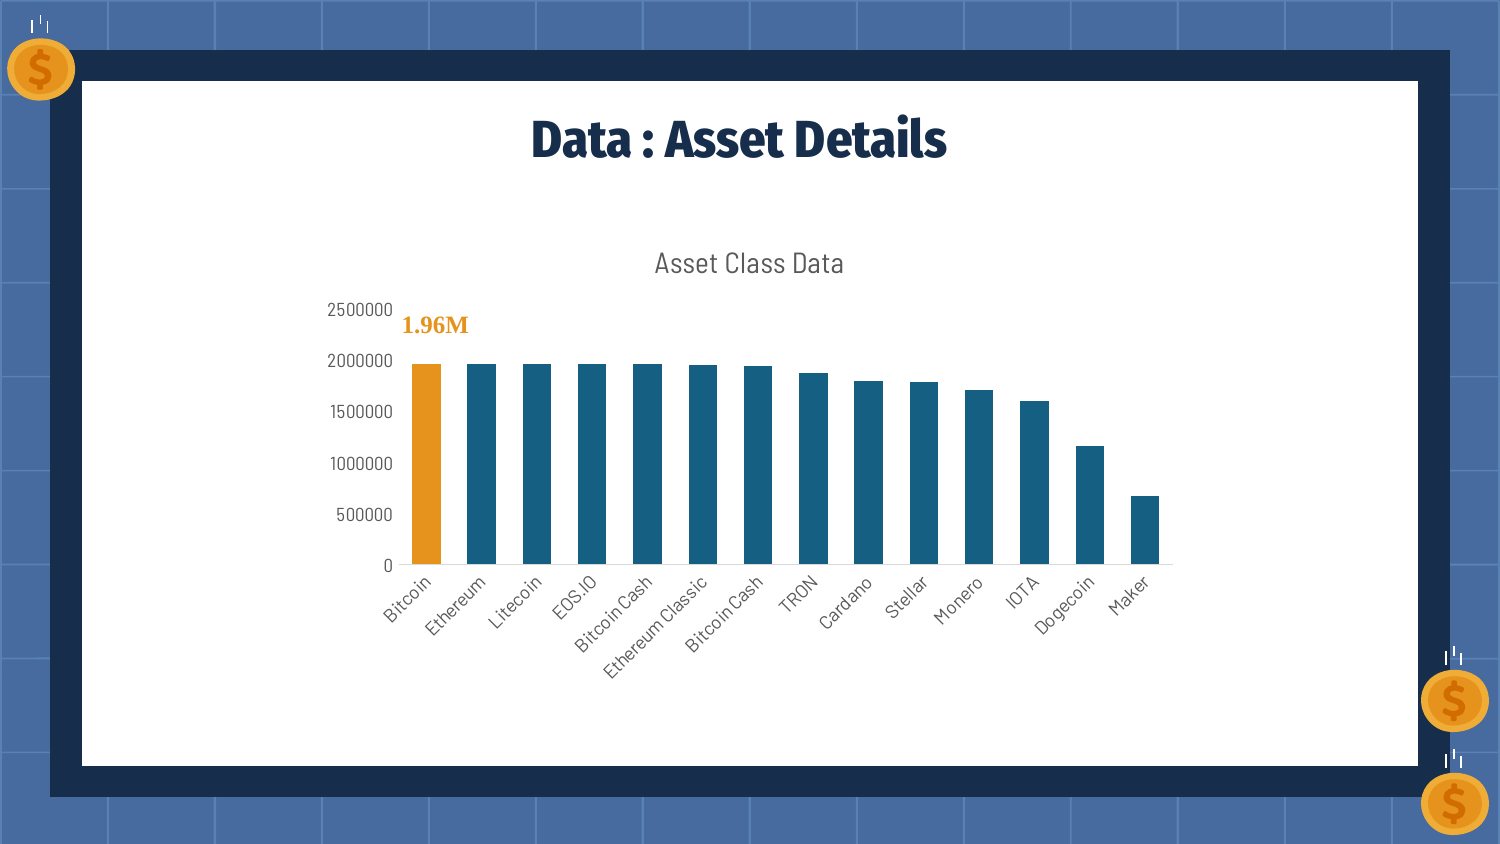

# Data : Asset Details

### Chart: Asset Class Data

| Category | Count |
|---|---|
| Bitcoin | 1956282.0 |
| Ethereum | 1956200.0 |
| Litecoin | 1956030.0 |
| EOS.IO | 1955140.0 |
| Bitcoin Cash | 1953537.0 |
| Ethereum Classic | 1951127.0 |
| Bitcoin Cash | 1942619.0 |
| TRON | 1874560.0 |
| Cardano | 1791867.0 |
| Stellar | 1778749.0 |
| Monero | 1701261.0 |
| IOTA | 1592071.0 |
| Dogecoin | 1156866.0 |
| Maker | 670497.0 |